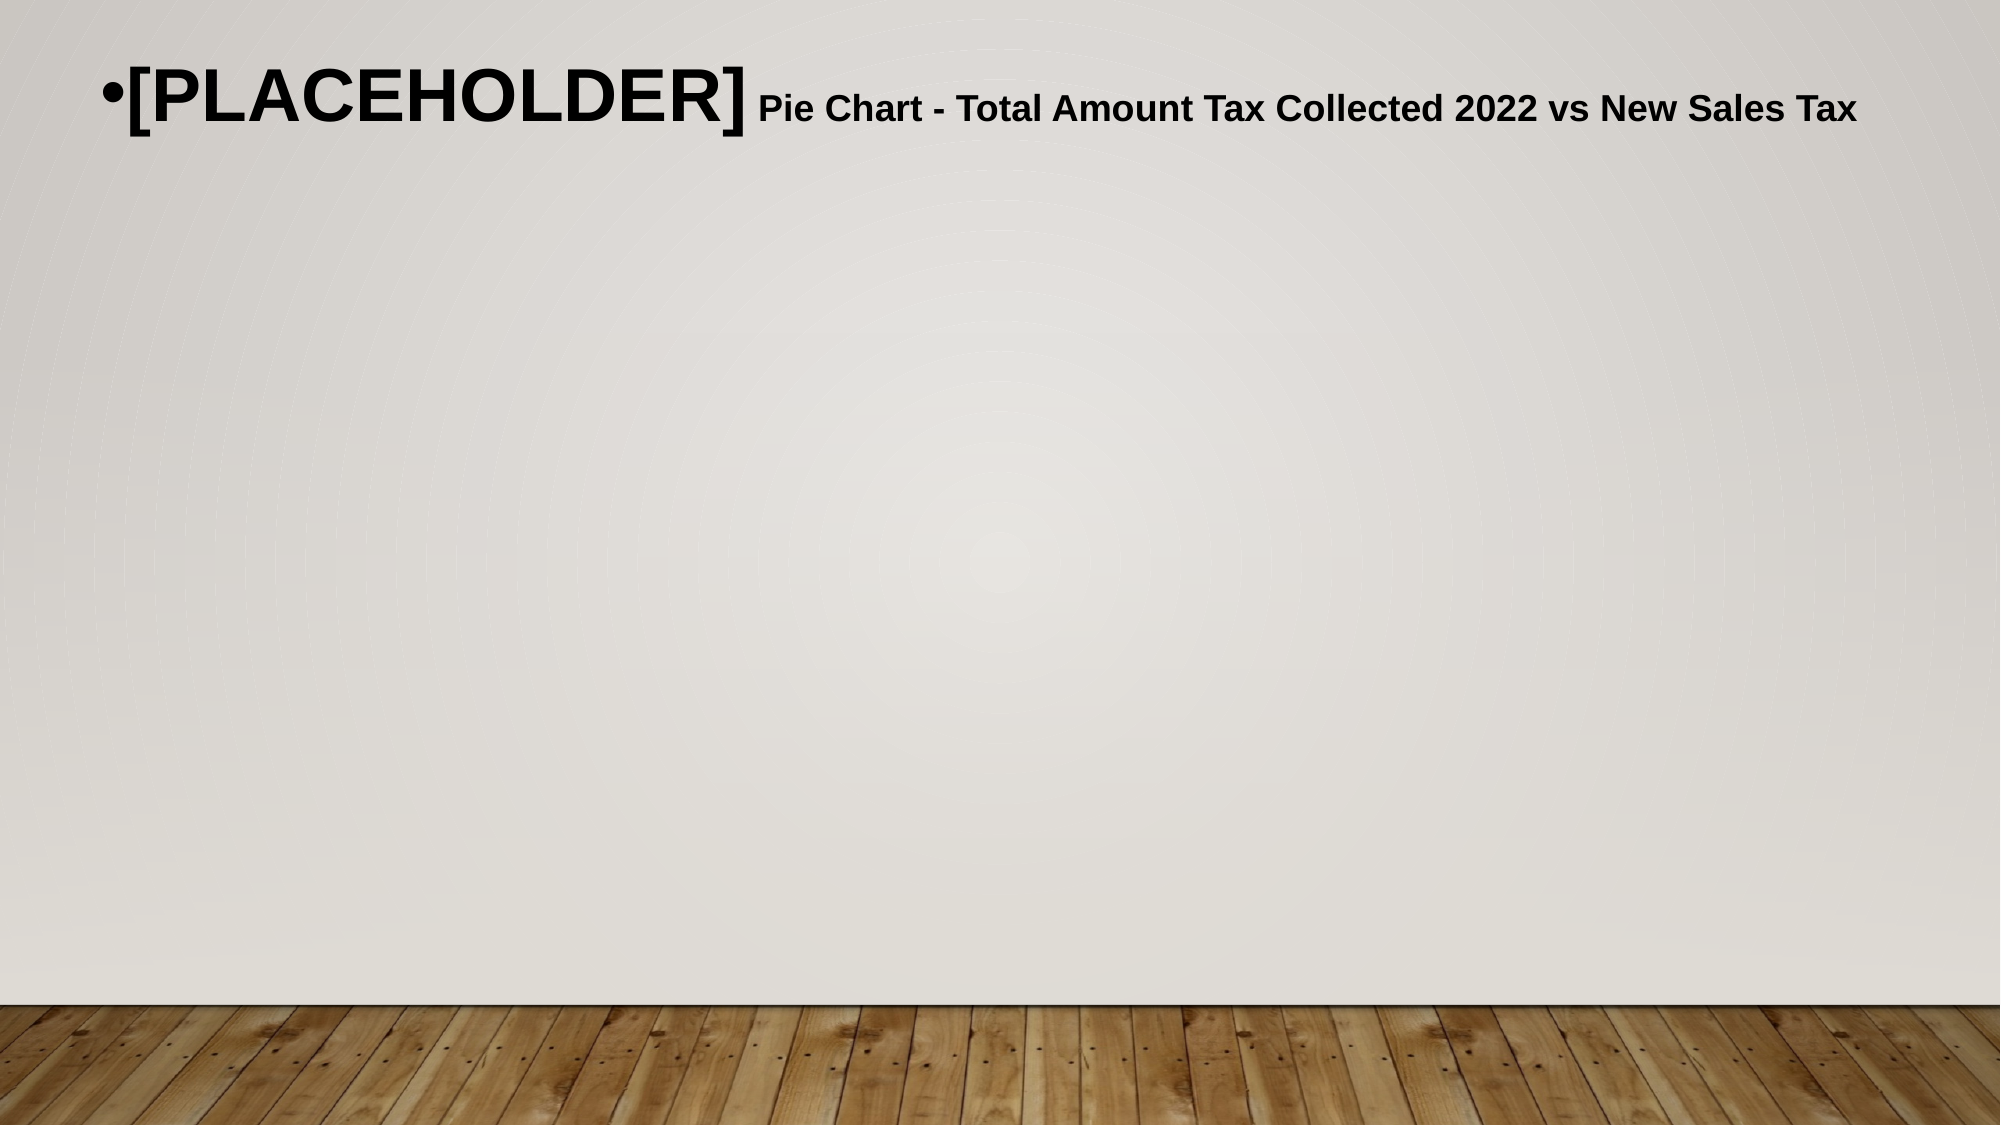

[PLACEHOLDER] Pie Chart - Total Amount Tax Collected 2022 vs New Sales Tax